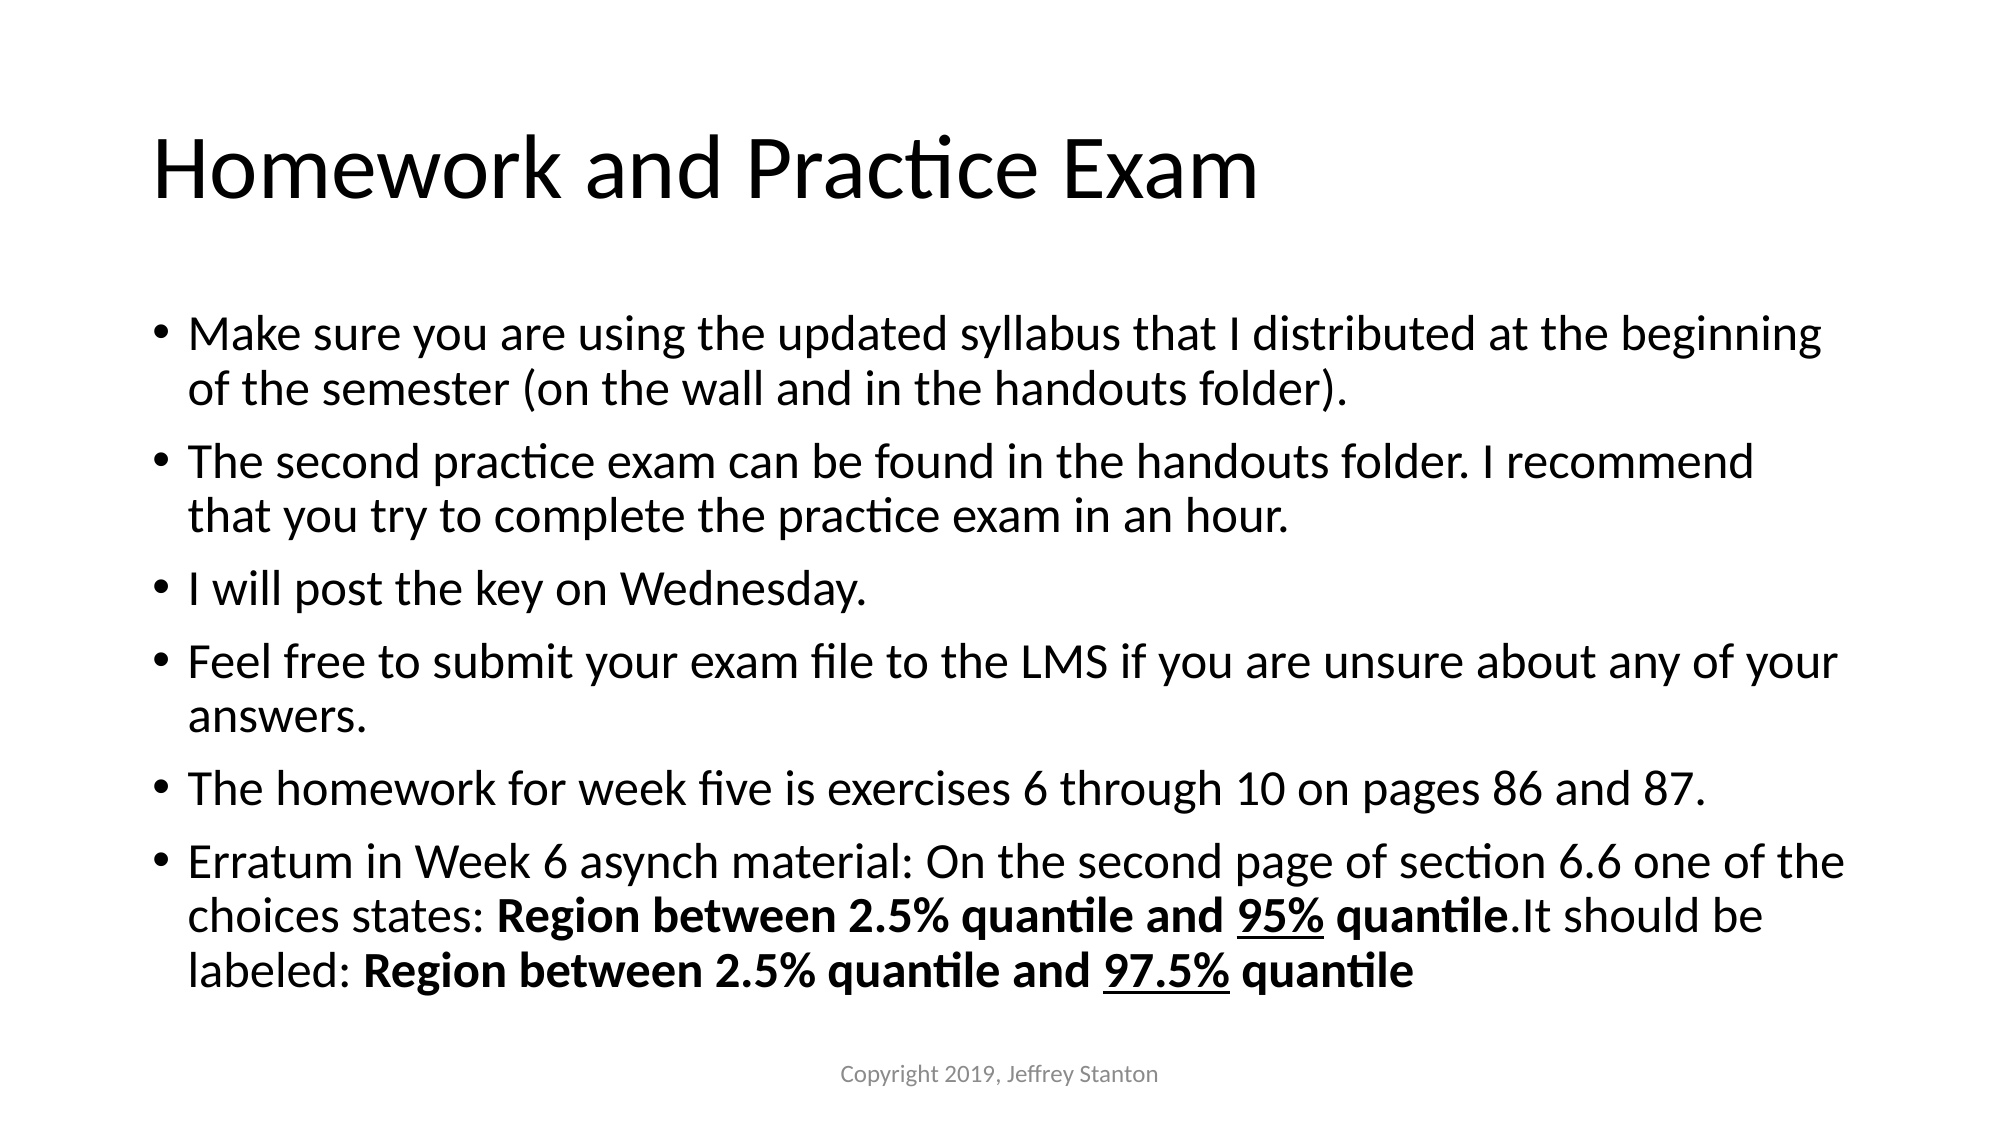

# Homework and Practice Exam
Make sure you are using the updated syllabus that I distributed at the beginning of the semester (on the wall and in the handouts folder).
The second practice exam can be found in the handouts folder. I recommend that you try to complete the practice exam in an hour.
I will post the key on Wednesday.
Feel free to submit your exam file to the LMS if you are unsure about any of your answers.
The homework for week five is exercises 6 through 10 on pages 86 and 87.
Erratum in Week 6 asynch material: On the second page of section 6.6 one of the choices states: Region between 2.5% quantile and 95% quantile.It should be labeled: Region between 2.5% quantile and 97.5% quantile

Copyright 2019, Jeffrey Stanton